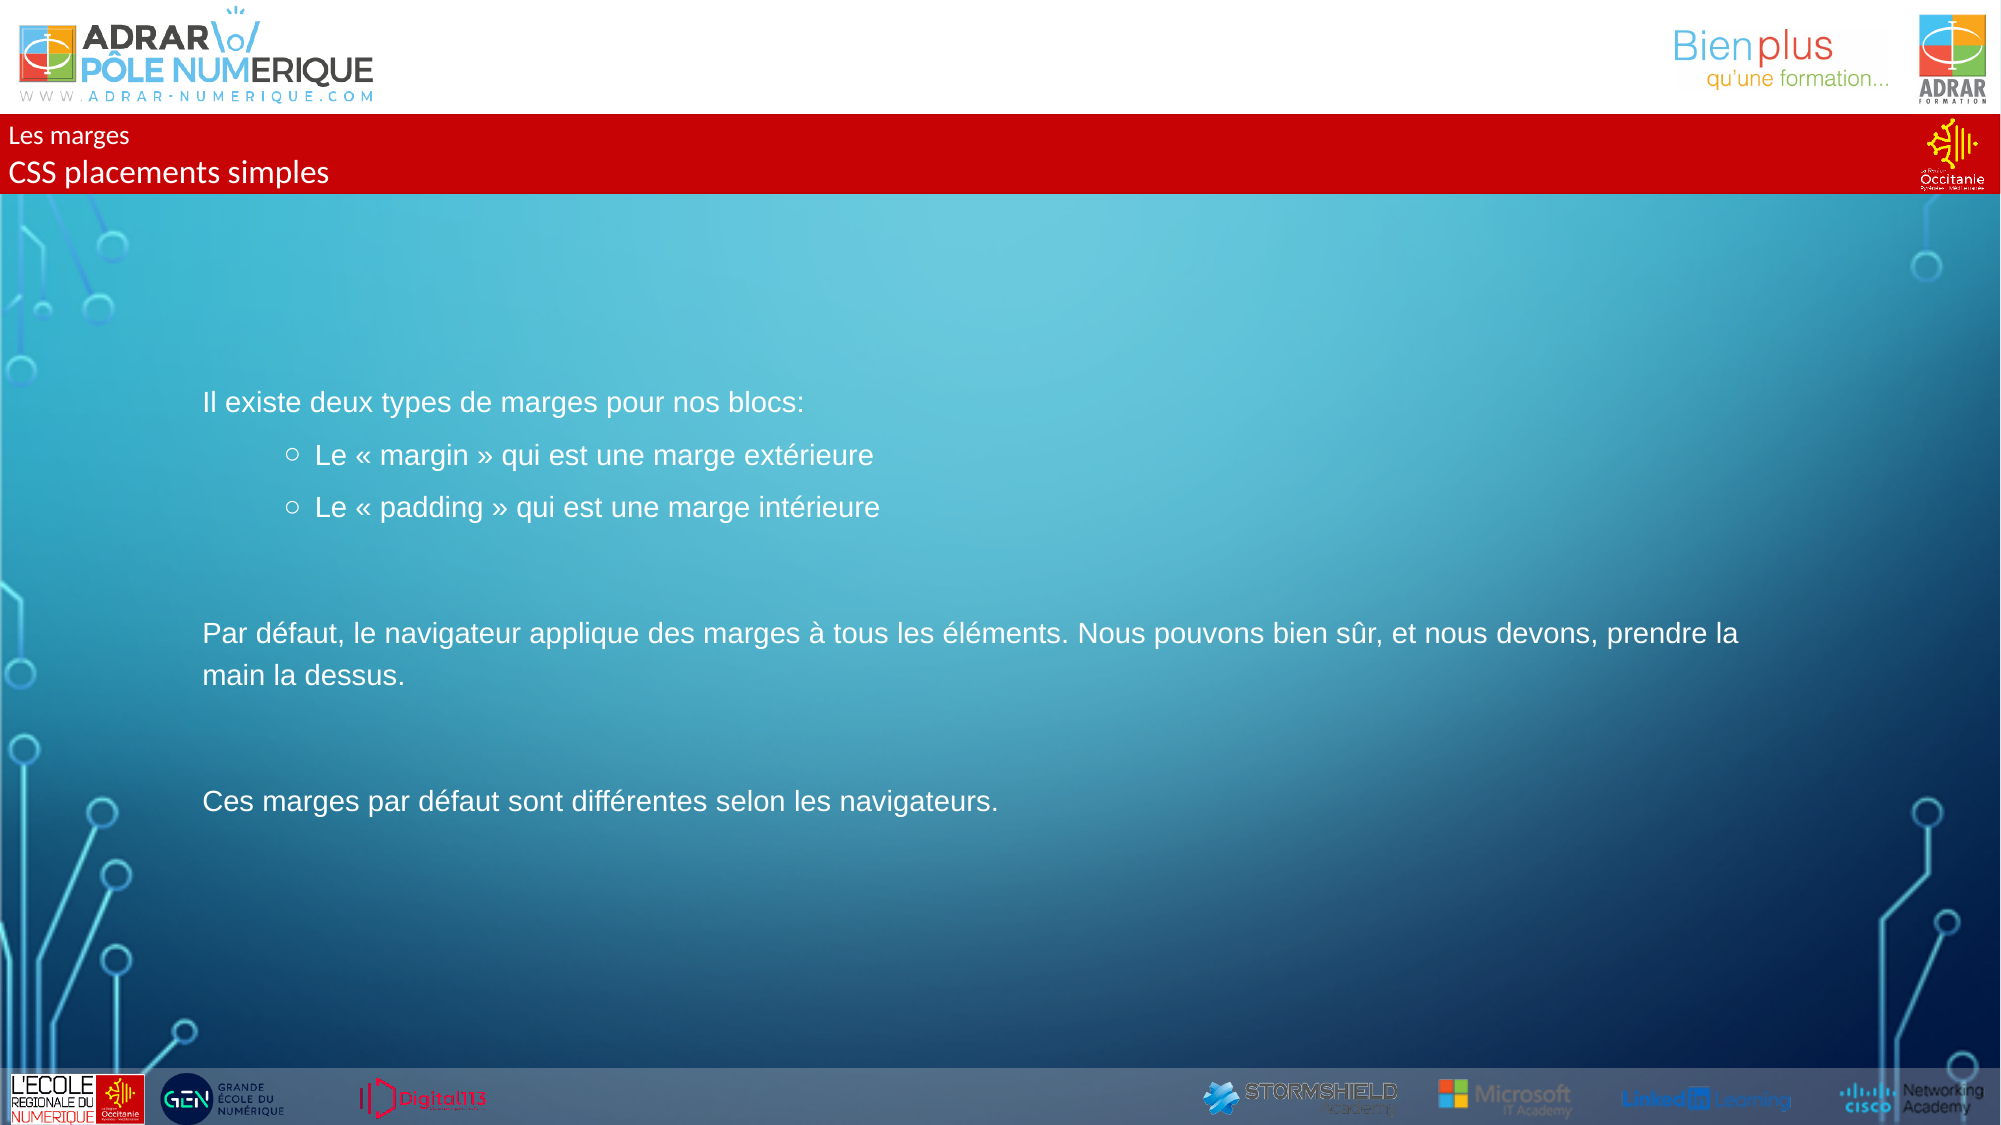

Les marges
CSS placements simples
Il existe deux types de marges pour nos blocs:
Le « margin » qui est une marge extérieure
Le « padding » qui est une marge intérieure

Par défaut, le navigateur applique des marges à tous les éléments. Nous pouvons bien sûr, et nous devons, prendre la main la dessus.

Ces marges par défaut sont différentes selon les navigateurs.